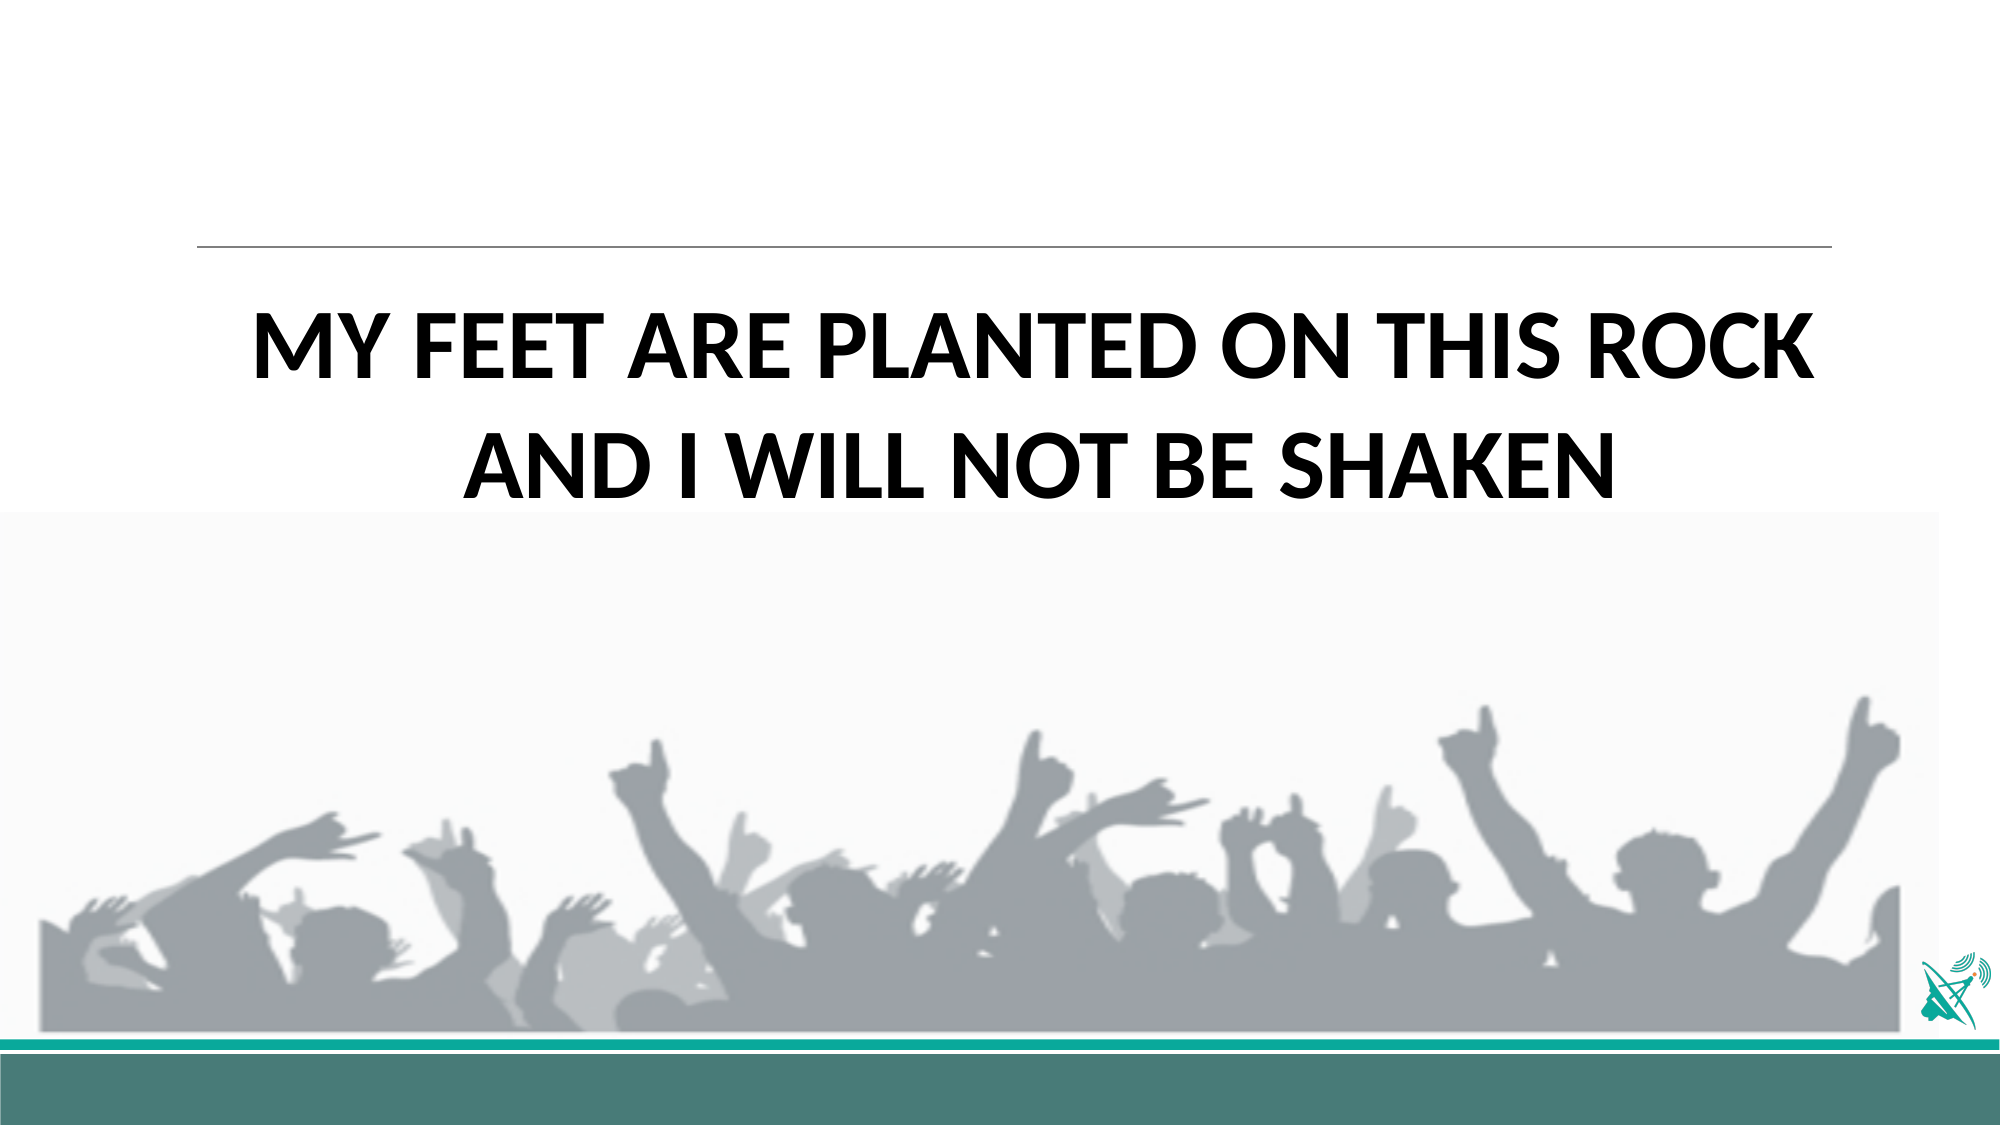

MY FEET ARE PLANTED ON THIS ROCK
 AND I WILL NOT BE SHAKEN